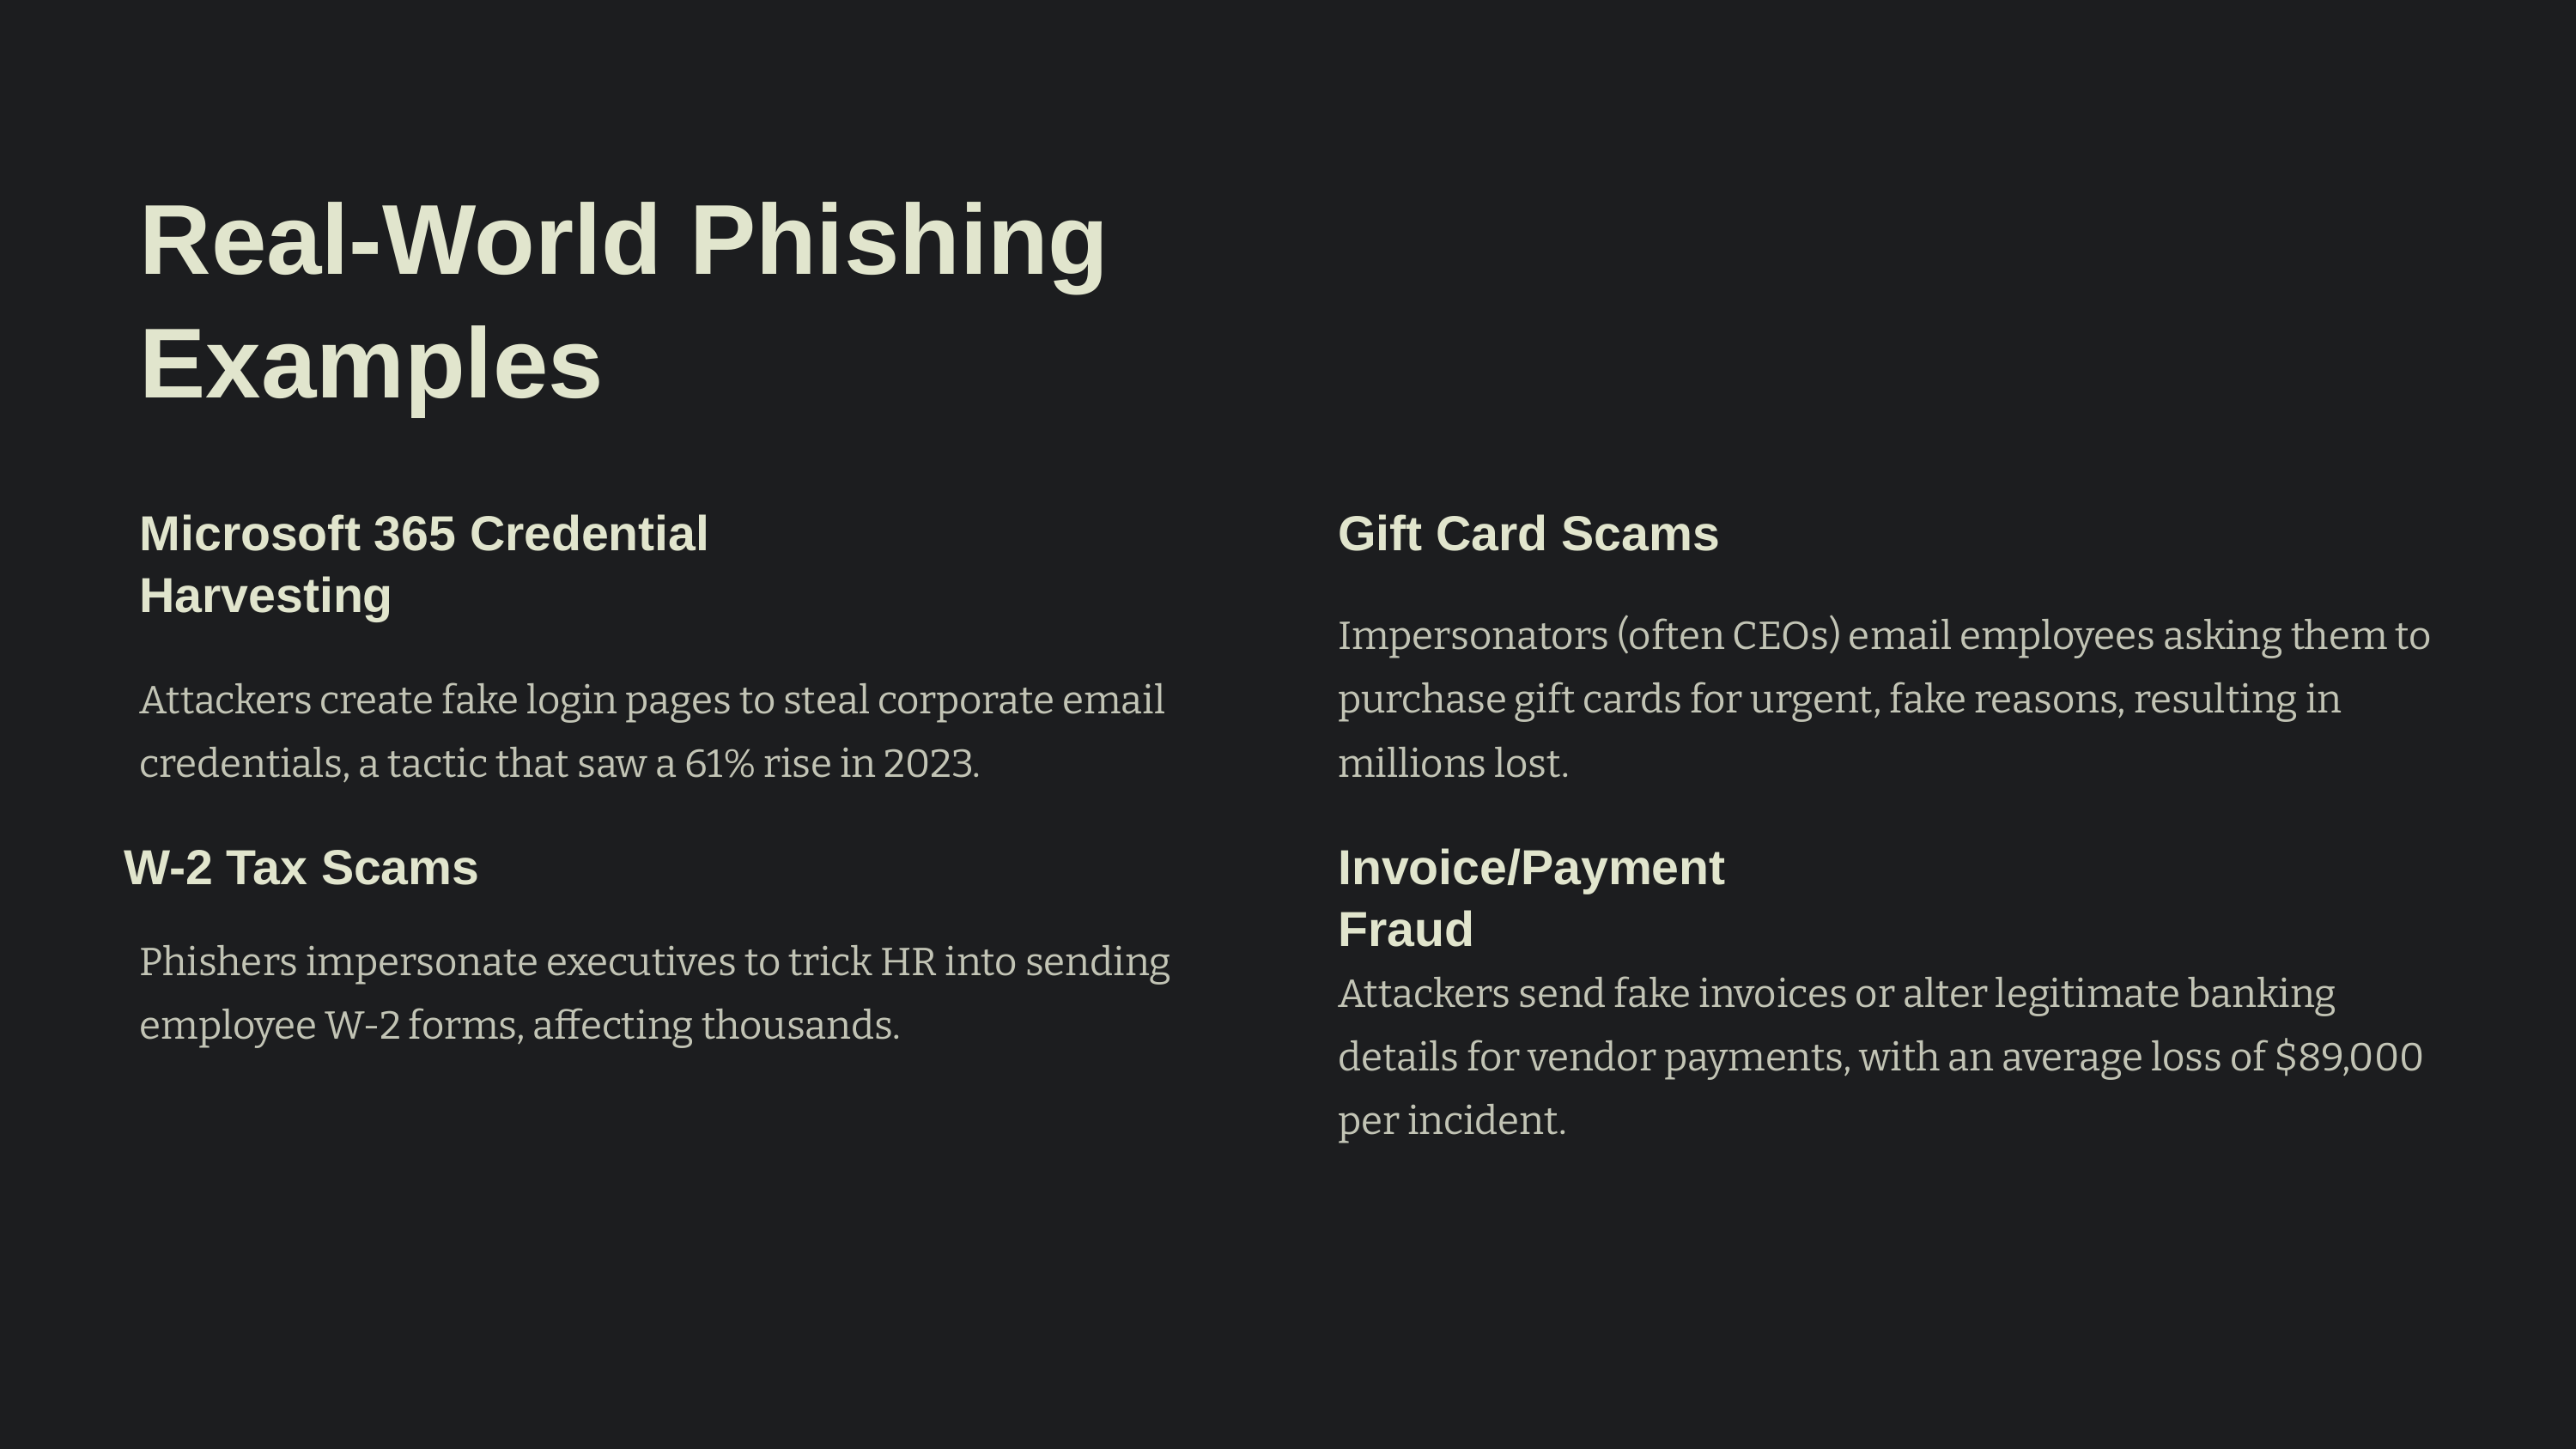

Real-World Phishing Examples
Microsoft 365 Credential Harvesting
Gift Card Scams
Impersonators (often CEOs) email employees asking them to purchase gift cards for urgent, fake reasons, resulting in millions lost.
Attackers create fake login pages to steal corporate email credentials, a tactic that saw a 61% rise in 2023.
W-2 Tax Scams
Invoice/Payment Fraud
Phishers impersonate executives to trick HR into sending employee W-2 forms, affecting thousands.
Attackers send fake invoices or alter legitimate banking details for vendor payments, with an average loss of $89,000 per incident.